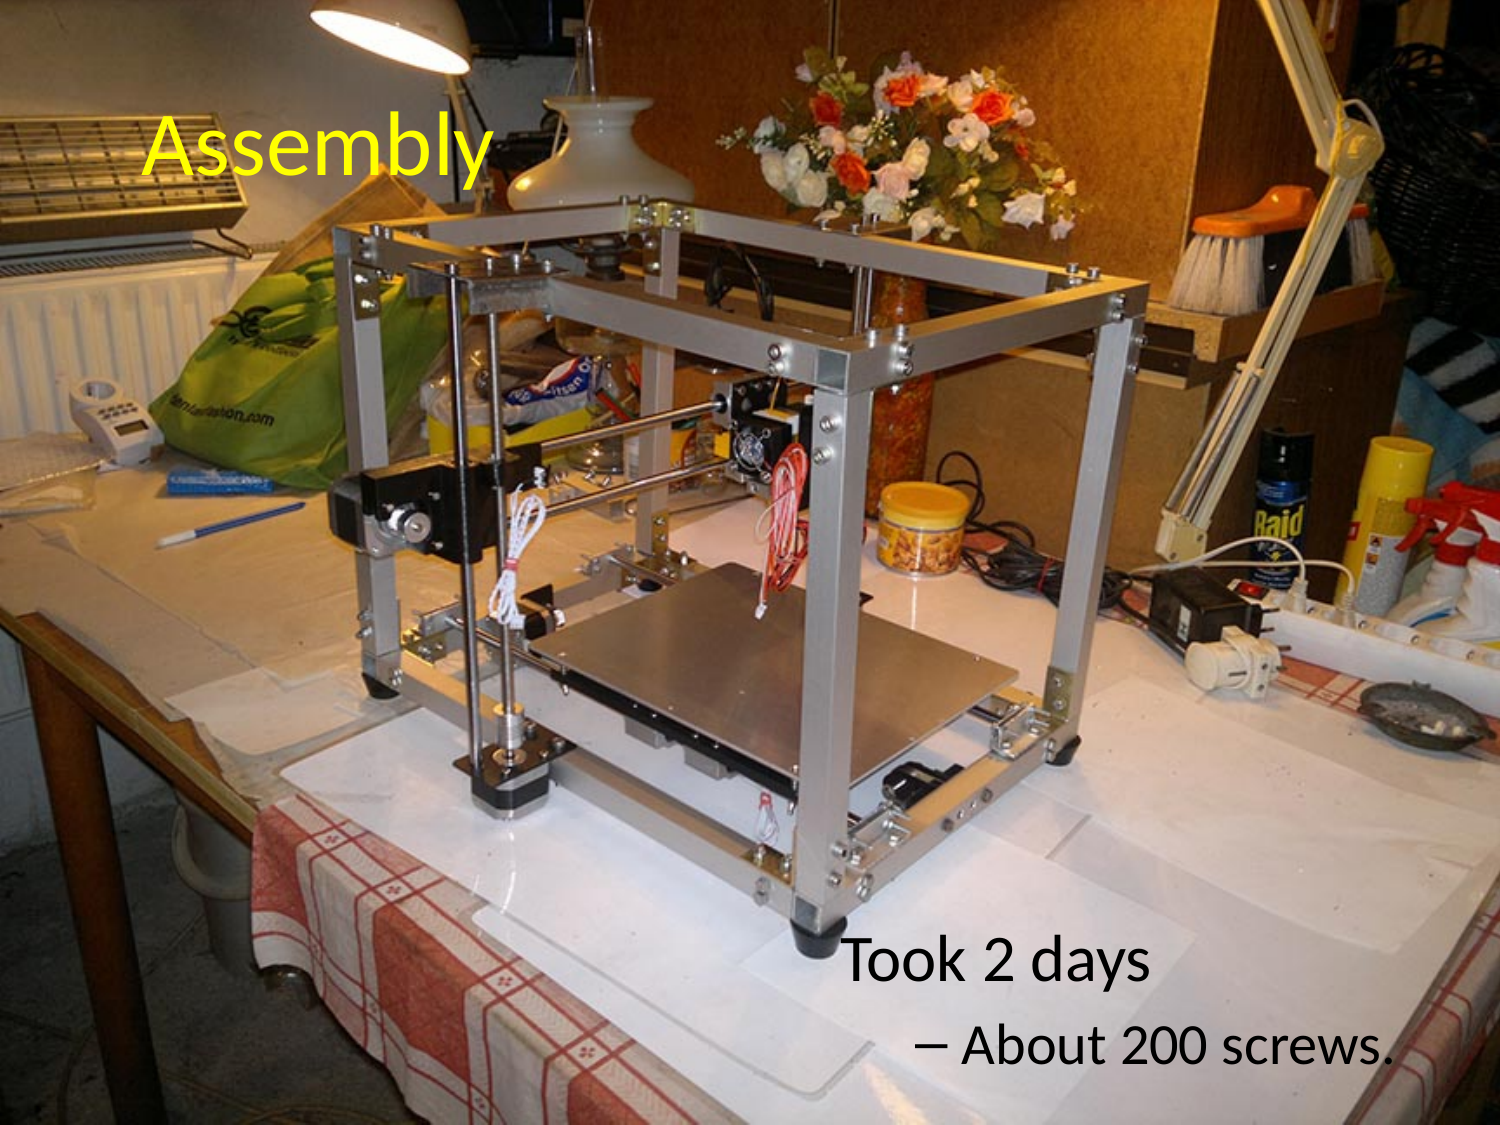

# Assembly
Took 2 days
About 200 screws.